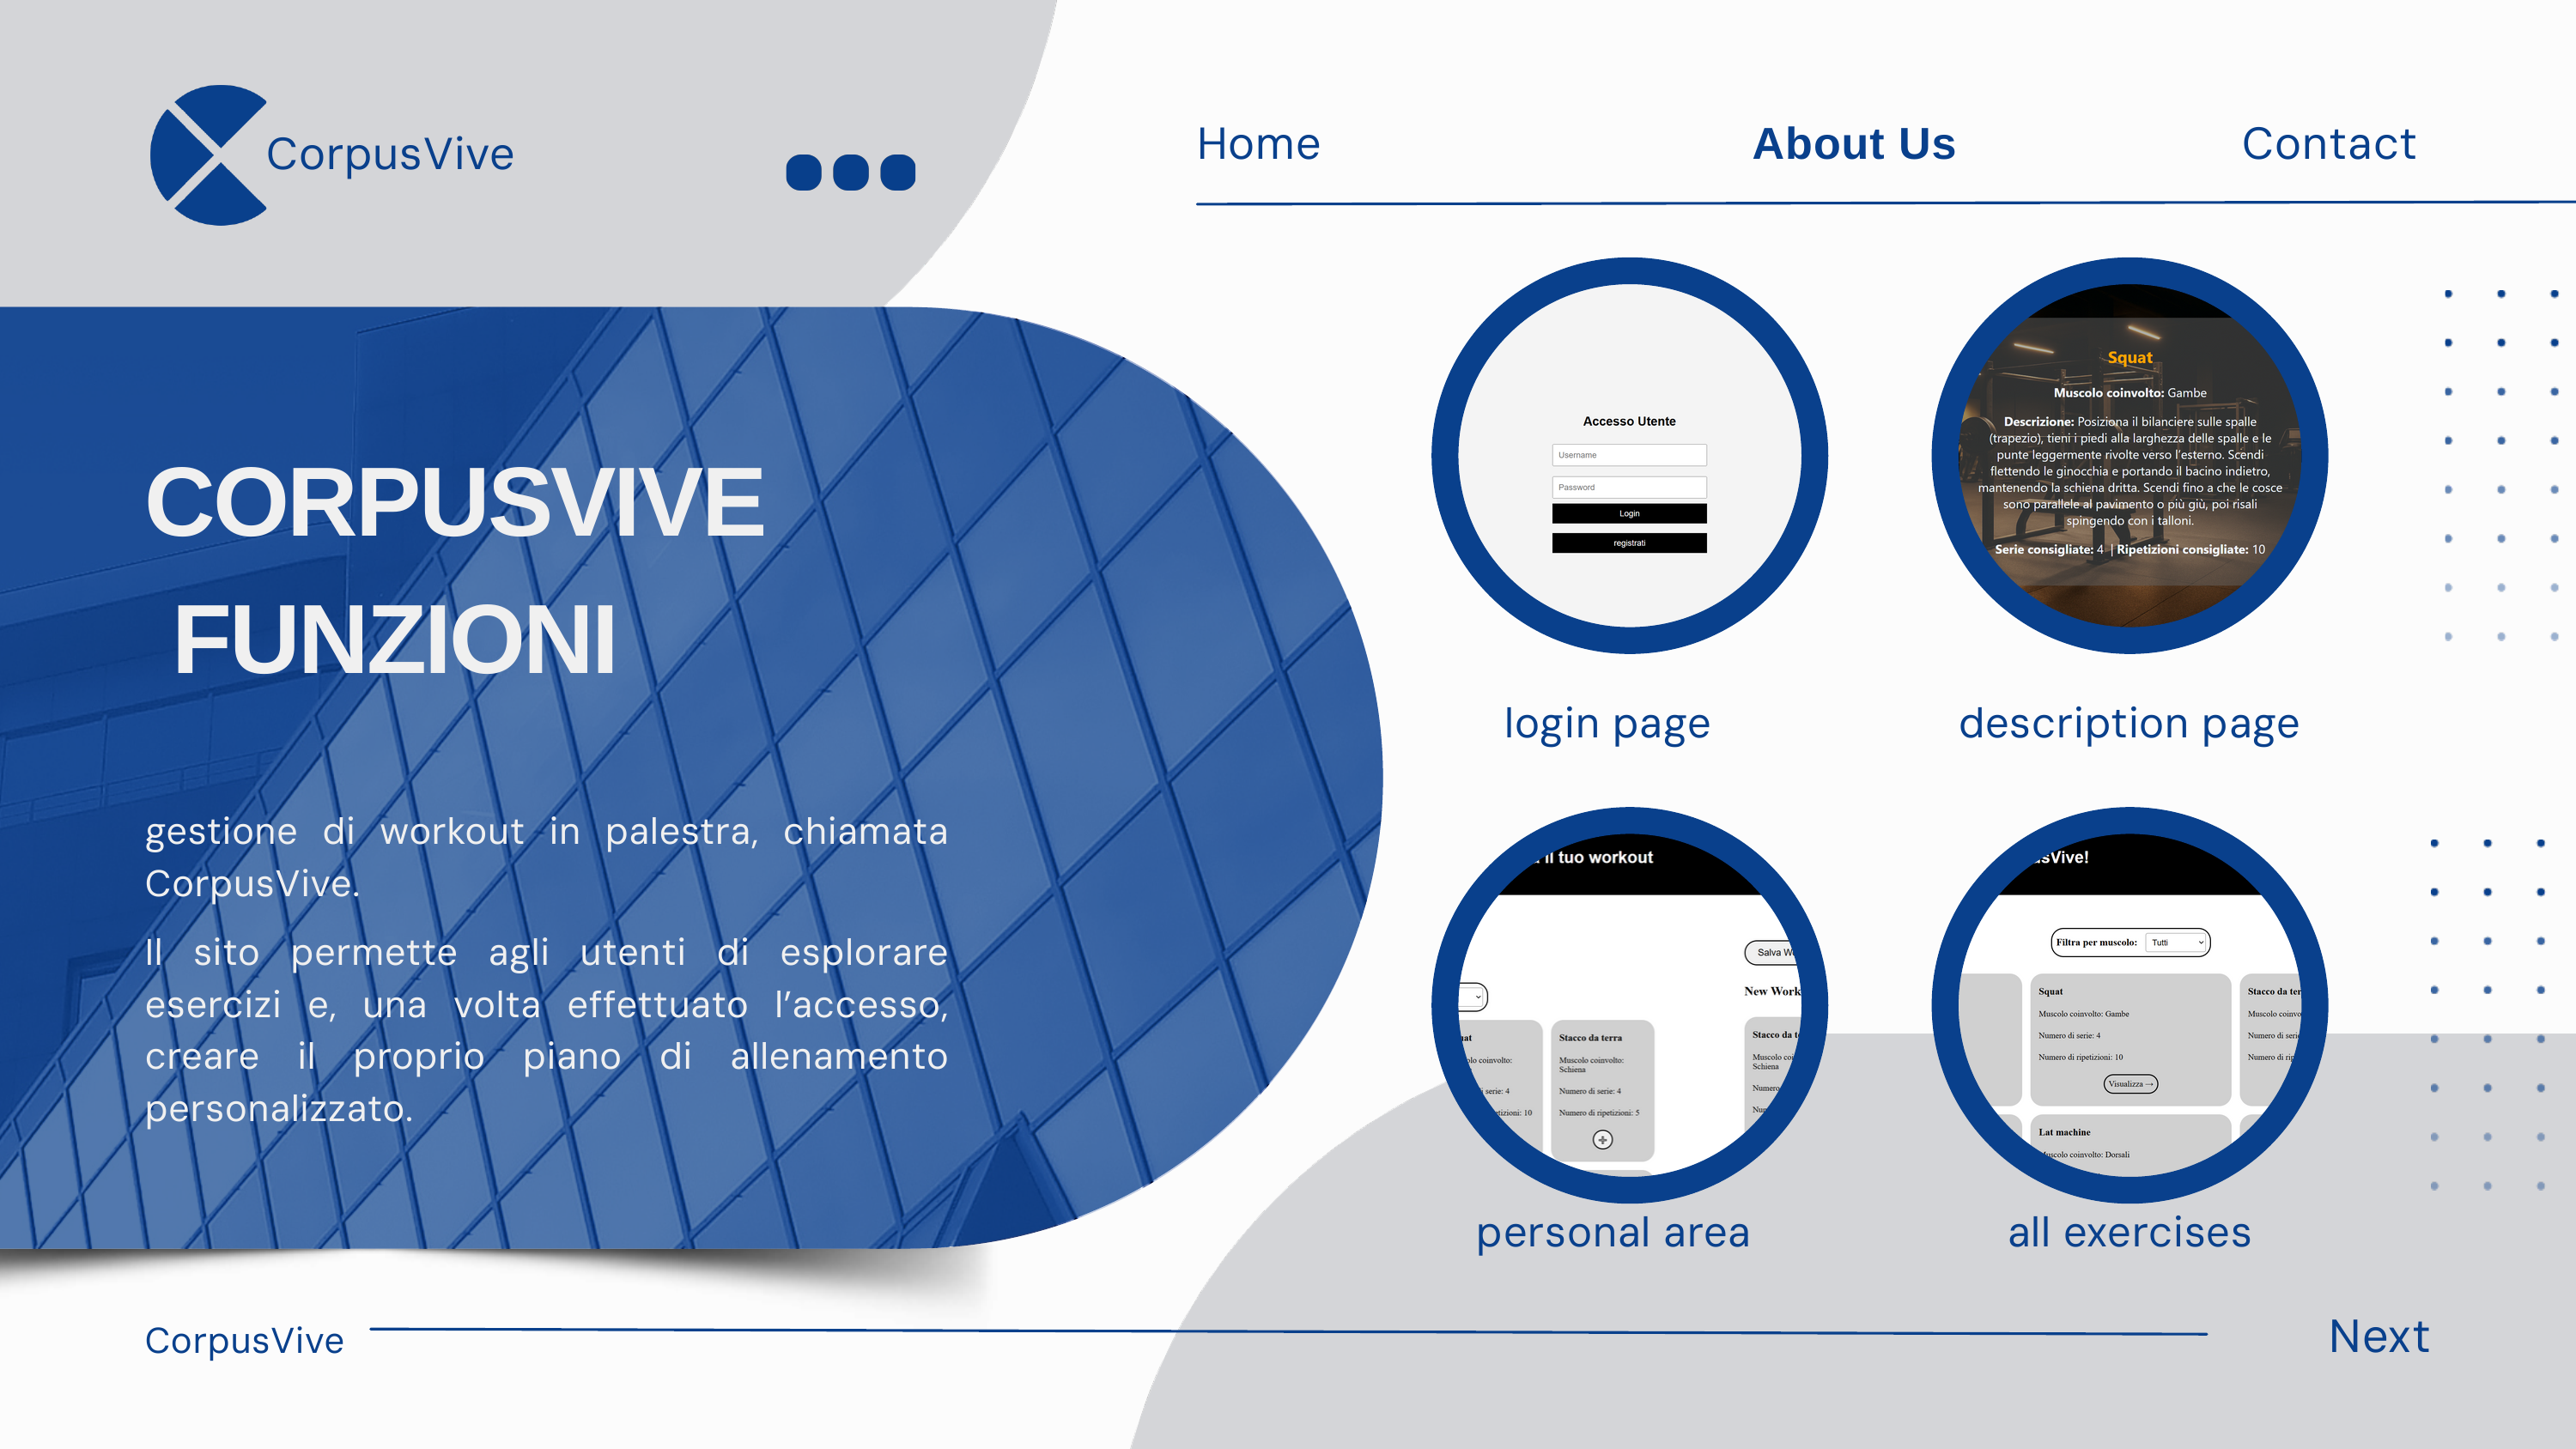

Home
About Us
Contact
CorpusVive

CORPUSVIVE
 FUNZIONI
login page
description page
gestione di workout in palestra, chiamata CorpusVive.

Il sito permette agli utenti di esplorare esercizi e, una volta effettuato l’accesso, creare il proprio piano di allenamento personalizzato.

personal area
all exercises

Next
CorpusVive